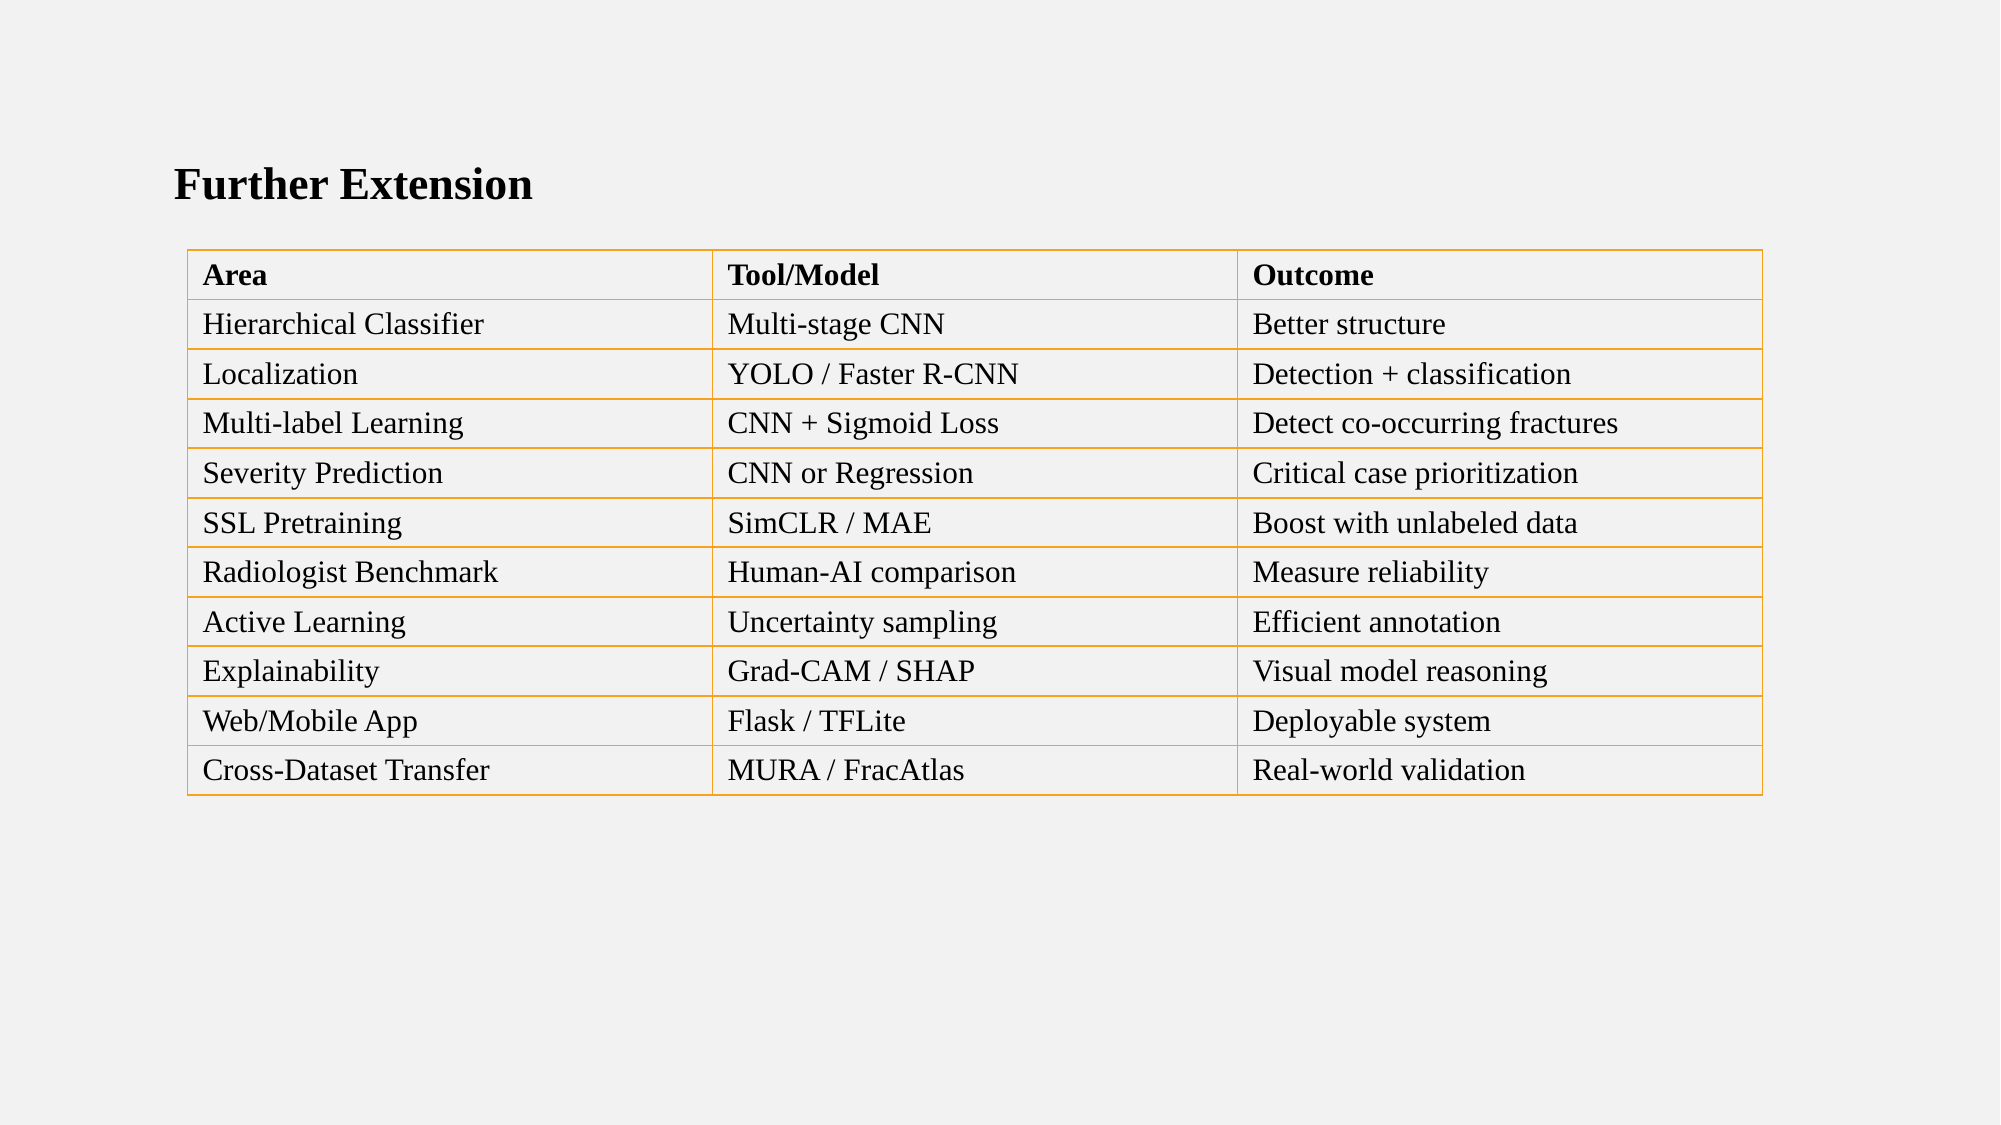

Further Extension
| Area | Tool/Model | Outcome |
| --- | --- | --- |
| Hierarchical Classifier | Multi-stage CNN | Better structure |
| Localization | YOLO / Faster R-CNN | Detection + classification |
| Multi-label Learning | CNN + Sigmoid Loss | Detect co-occurring fractures |
| Severity Prediction | CNN or Regression | Critical case prioritization |
| SSL Pretraining | SimCLR / MAE | Boost with unlabeled data |
| Radiologist Benchmark | Human-AI comparison | Measure reliability |
| Active Learning | Uncertainty sampling | Efficient annotation |
| Explainability | Grad-CAM / SHAP | Visual model reasoning |
| Web/Mobile App | Flask / TFLite | Deployable system |
| Cross-Dataset Transfer | MURA / FracAtlas | Real-world validation |